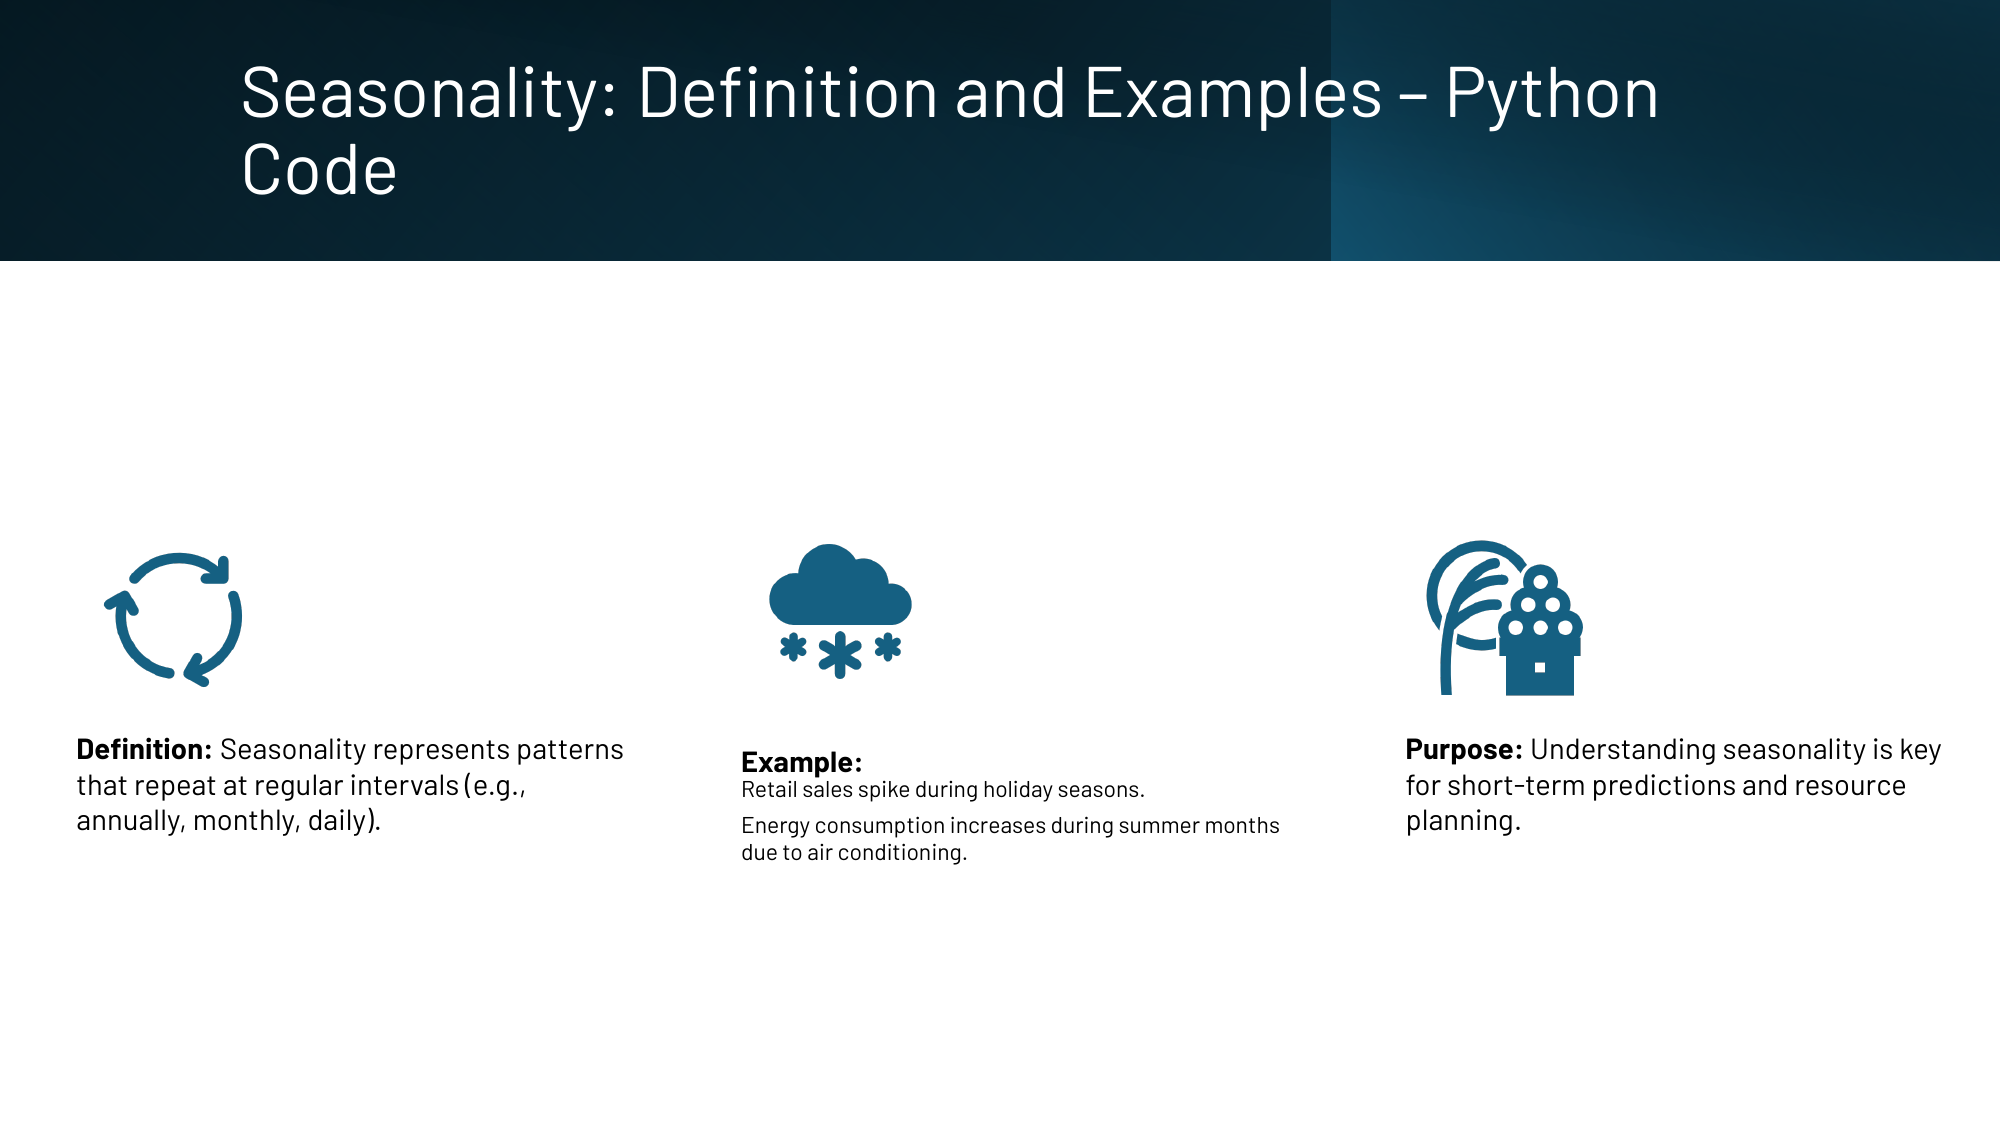

# Seasonality: Definition and Examples – Python Code
Definition: Seasonality represents patterns that repeat at regular intervals (e.g., annually, monthly, daily).
Example:
Retail sales spike during holiday seasons.
Energy consumption increases during summer months due to air conditioning.
Purpose: Understanding seasonality is key for short-term predictions and resource planning.